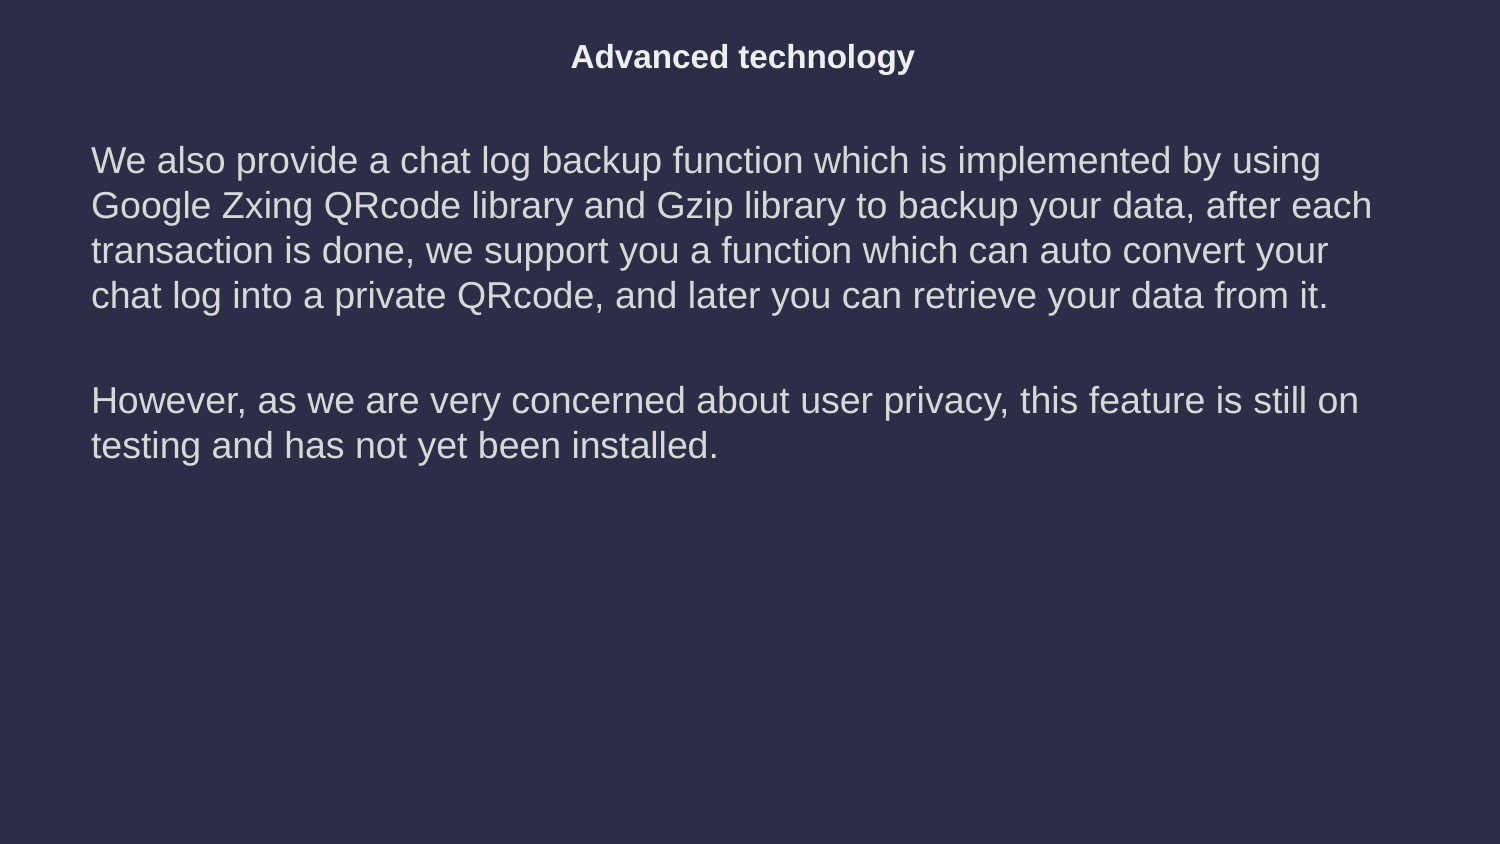

Advanced technology
We also provide a chat log backup function which is implemented by using Google Zxing QRcode library and Gzip library to backup your data, after each transaction is done, we support you a function which can auto convert your chat log into a private QRcode, and later you can retrieve your data from it.

However, as we are very concerned about user privacy, this feature is still on testing and has not yet been installed.